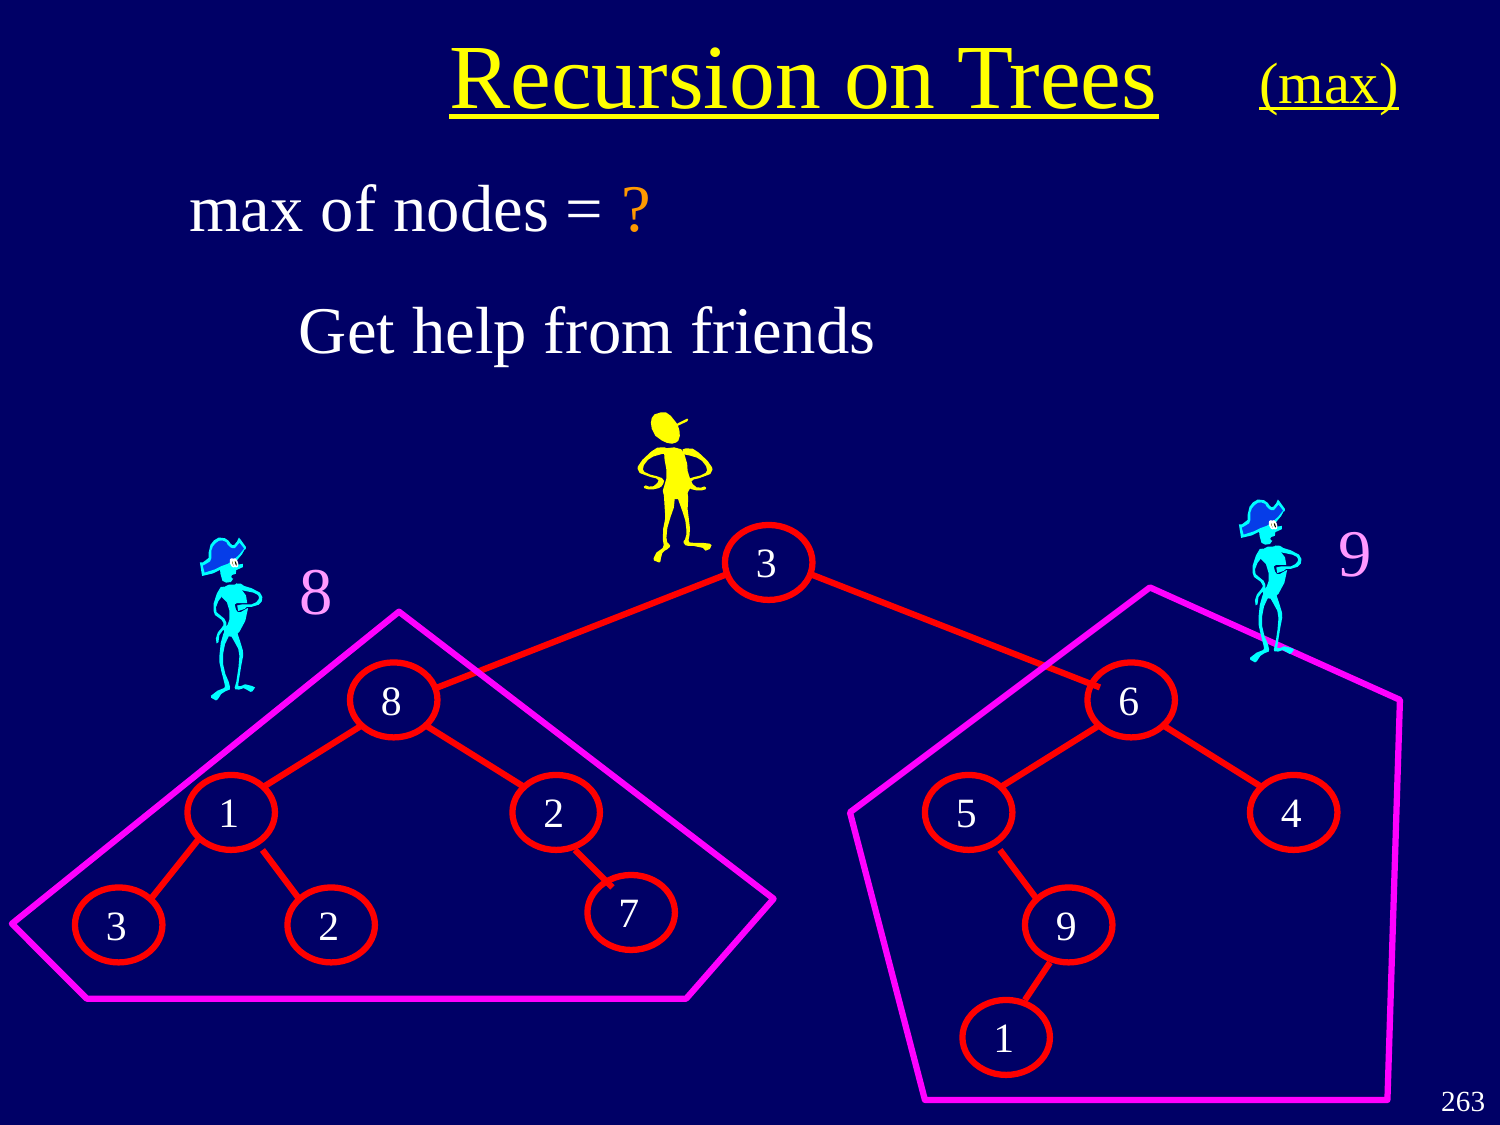

Recursion on Trees
(max)
max of nodes = ?
Get help from friends

9

8

3

8

6

1

2

5

4

7

3

2

9

1